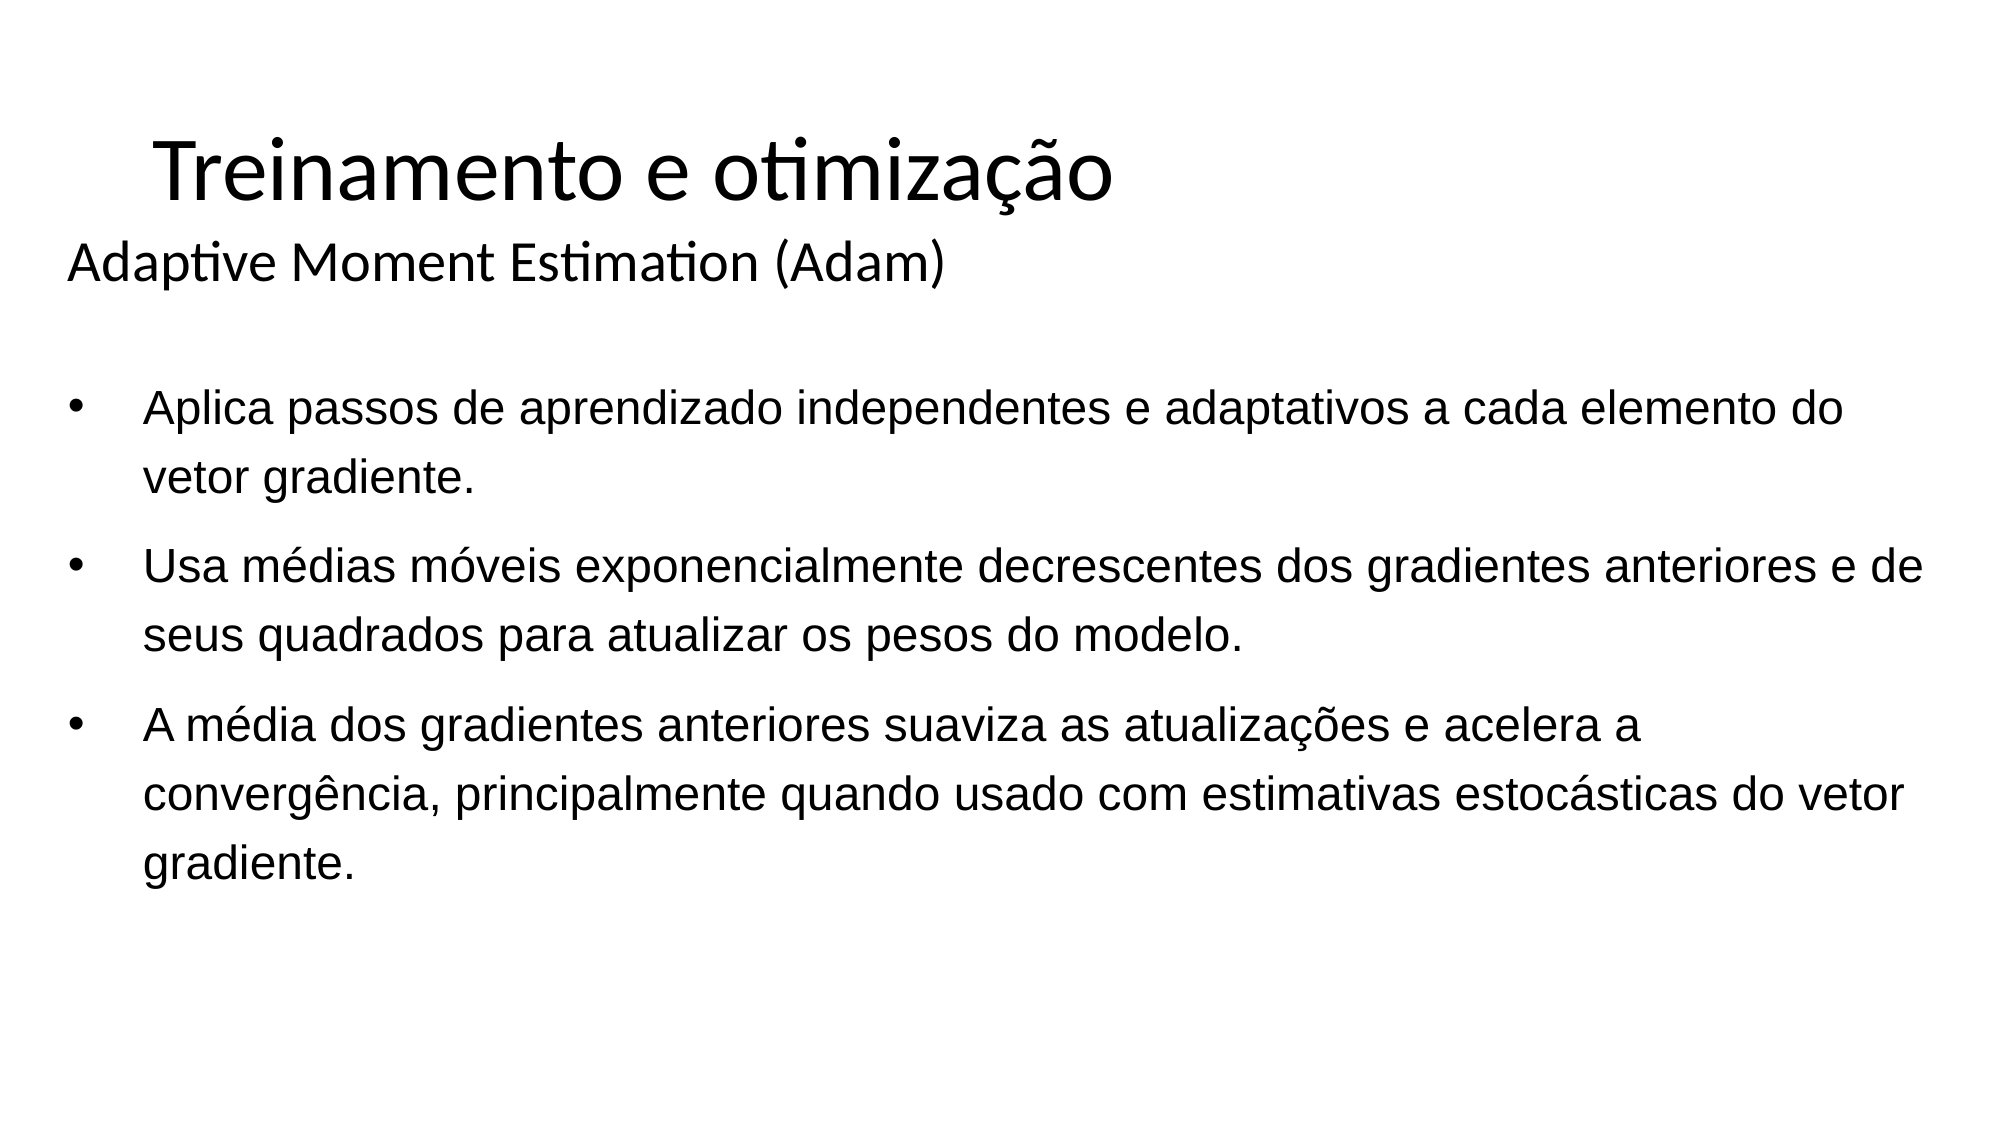

# Treinamento e otimização
Adaptive Moment Estimation (Adam)

Aplica passos de aprendizado independentes e adaptativos a cada elemento do vetor gradiente.
Usa médias móveis exponencialmente decrescentes dos gradientes anteriores e de seus quadrados para atualizar os pesos do modelo.
A média dos gradientes anteriores suaviza as atualizações e acelera a convergência, principalmente quando usado com estimativas estocásticas do vetor gradiente.